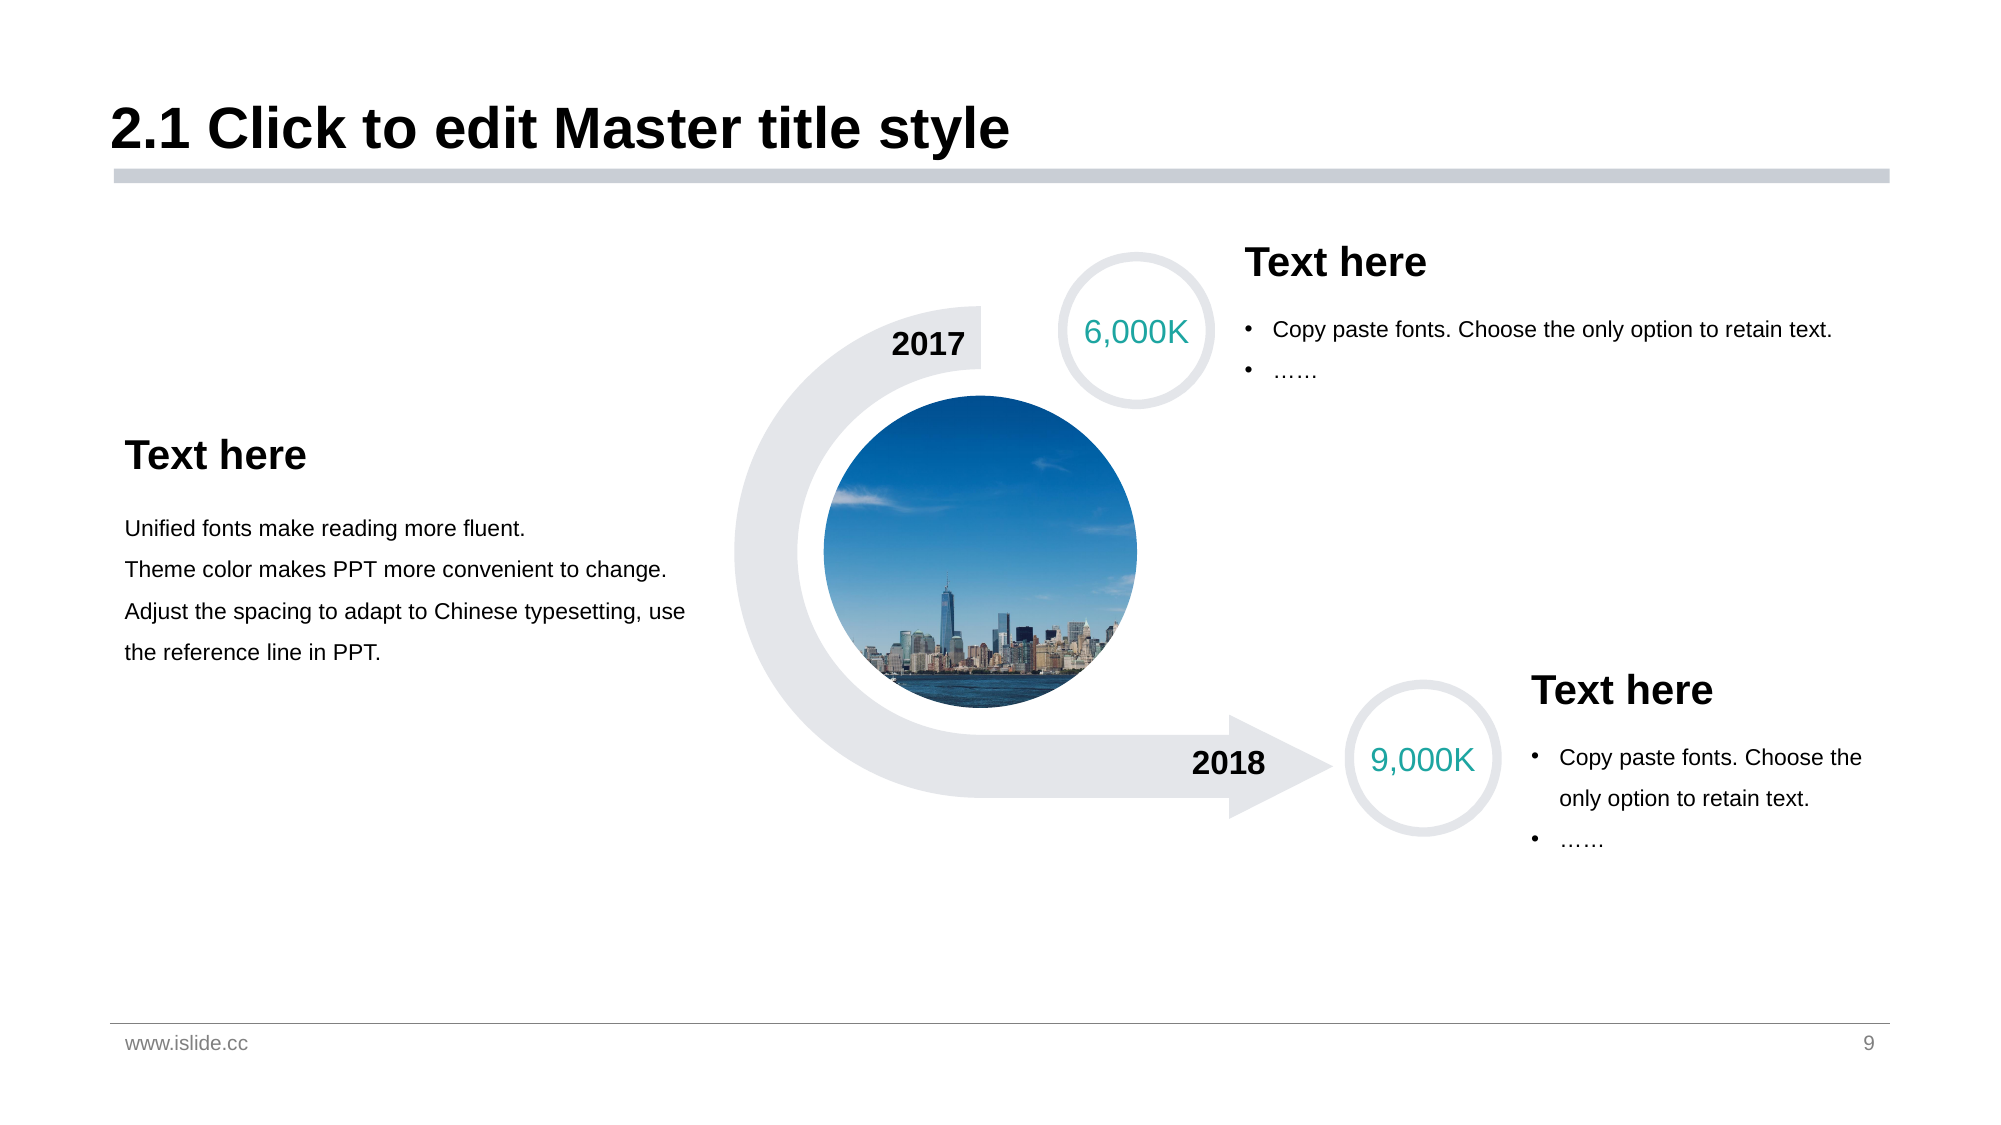

# 2.1 Click to edit Master title style
Text here
6,000K

Copy paste fonts. Choose the only option to retain text.
……
2017

Text here
Unified fonts make reading more fluent.
Theme color makes PPT more convenient to change.
Adjust the spacing to adapt to Chinese typesetting, use the reference line in PPT.
Text here
9,000K
Copy paste fonts. Choose the only option to retain text.
……
2018
www.islide.cc
9